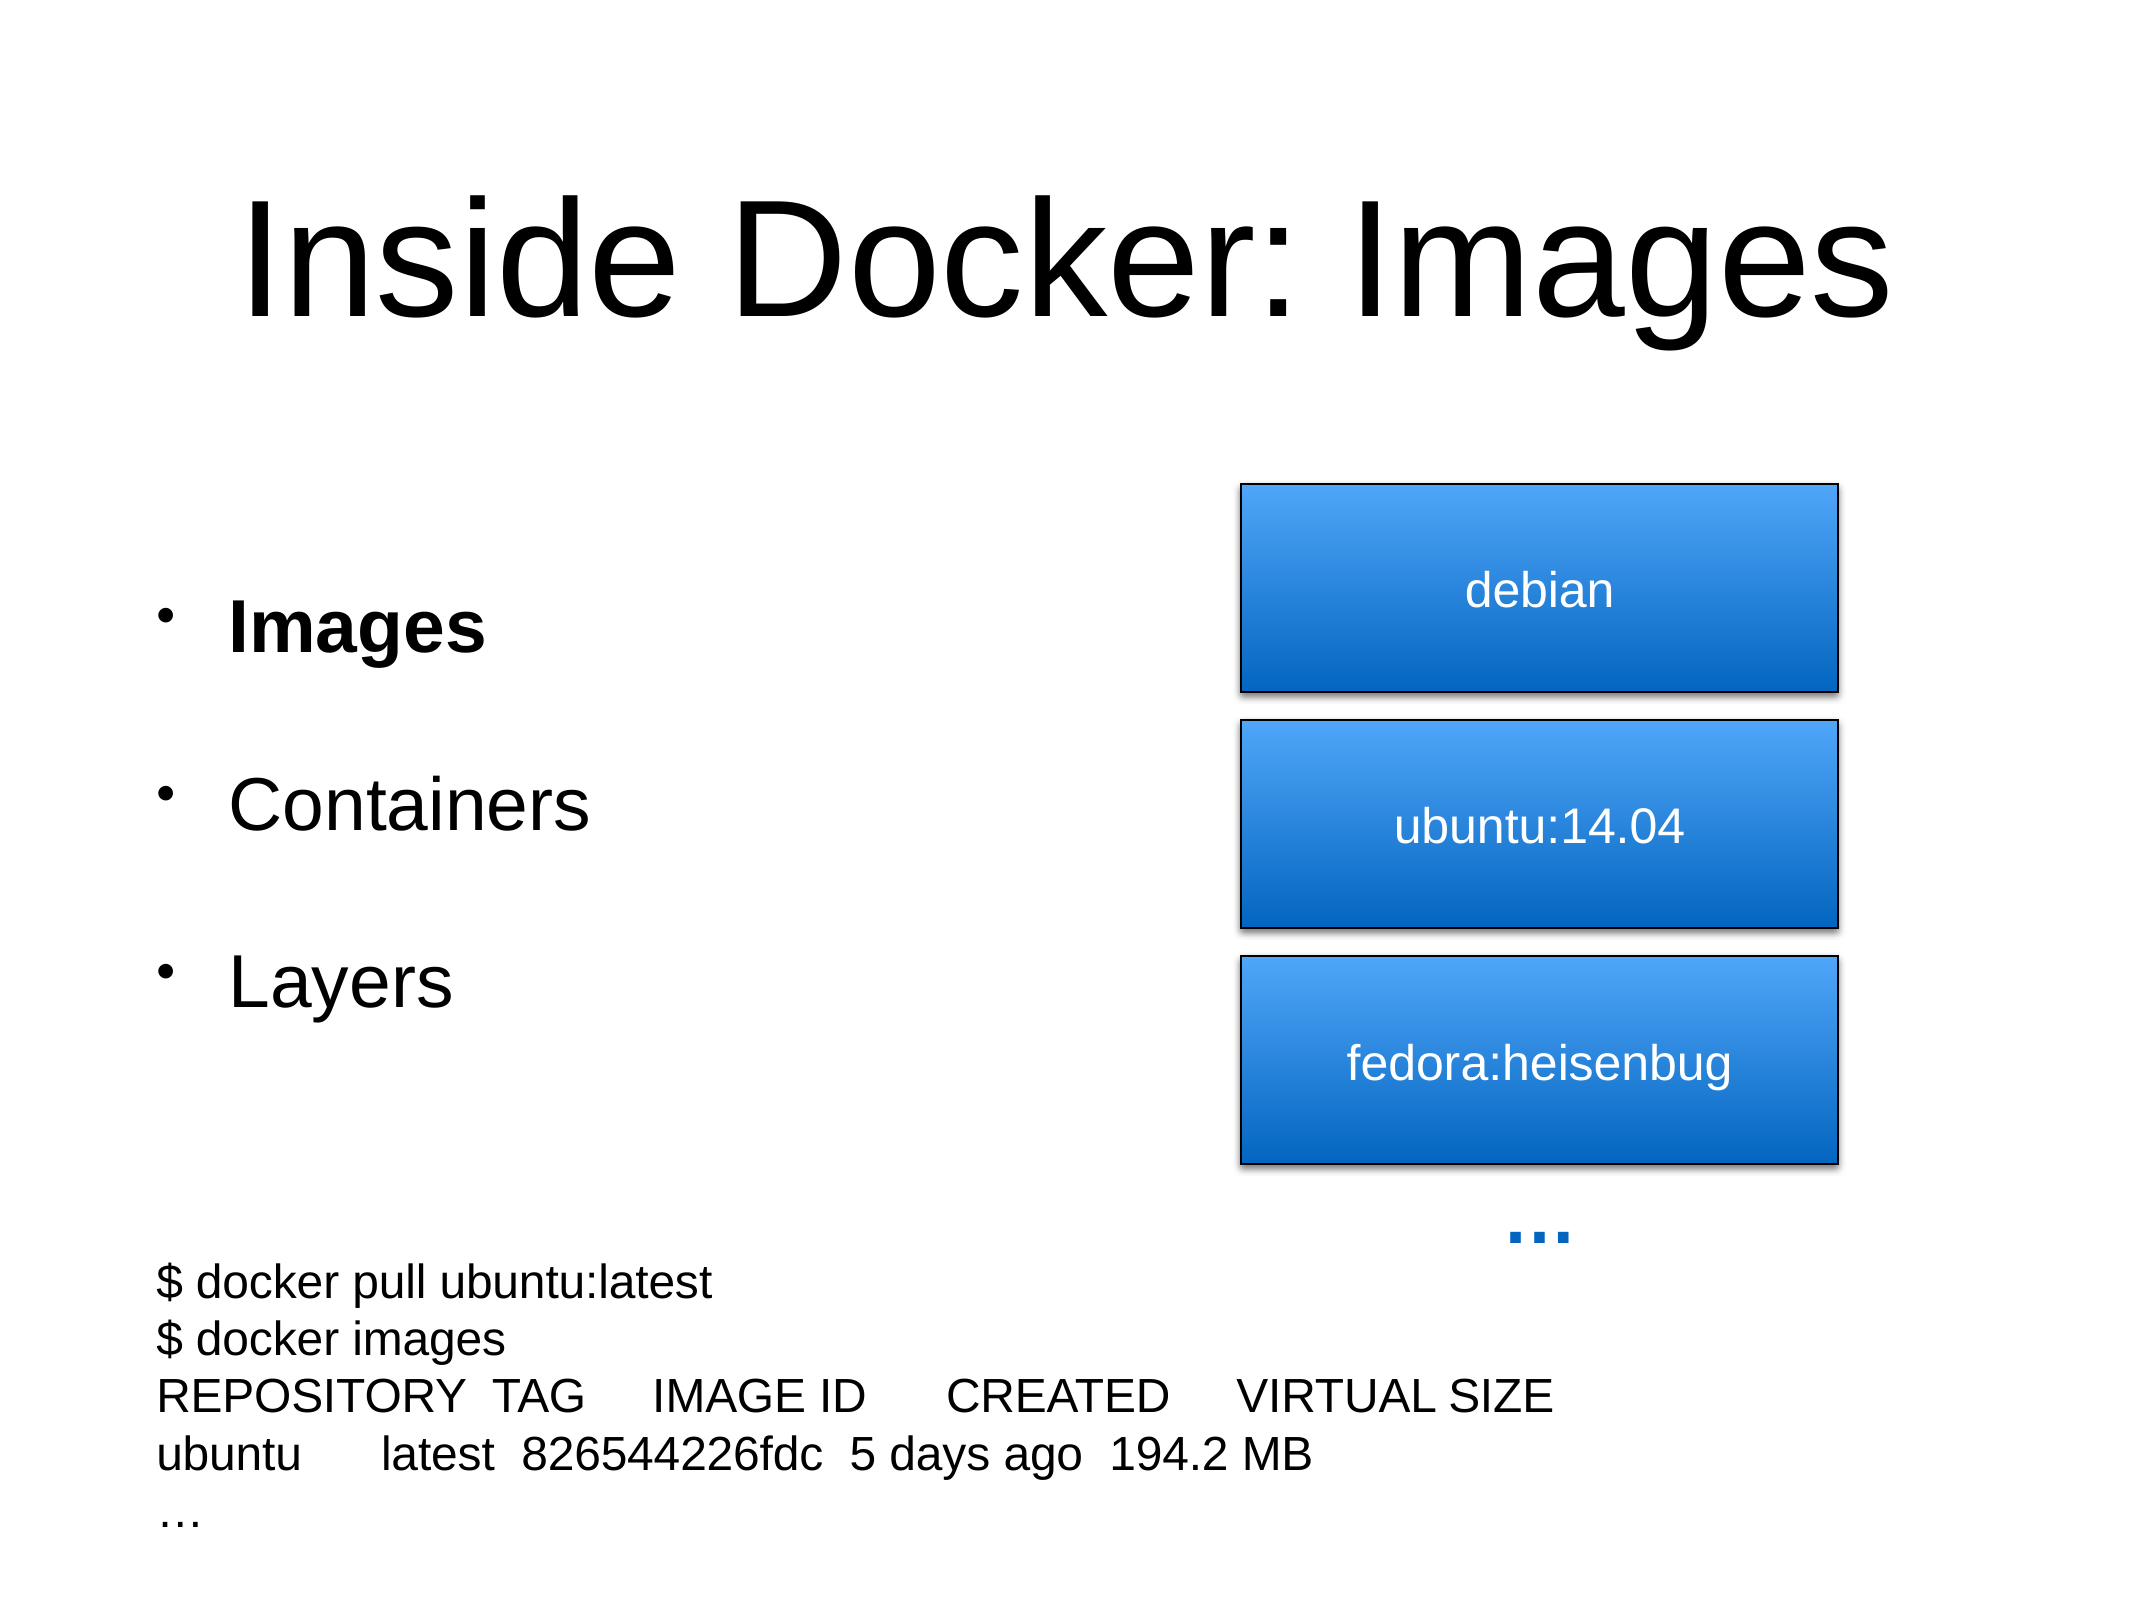

# Inside Docker: Images
Images
Containers
Layers
debian
ubuntu:14.04
fedora:heisenbug
…
$ docker pull ubuntu:latest
$ docker images
REPOSITORY  TAG     IMAGE ID      CREATED     VIRTUAL SIZE
ubuntu      latest  826544226fdc  5 days ago  194.2 MB
…